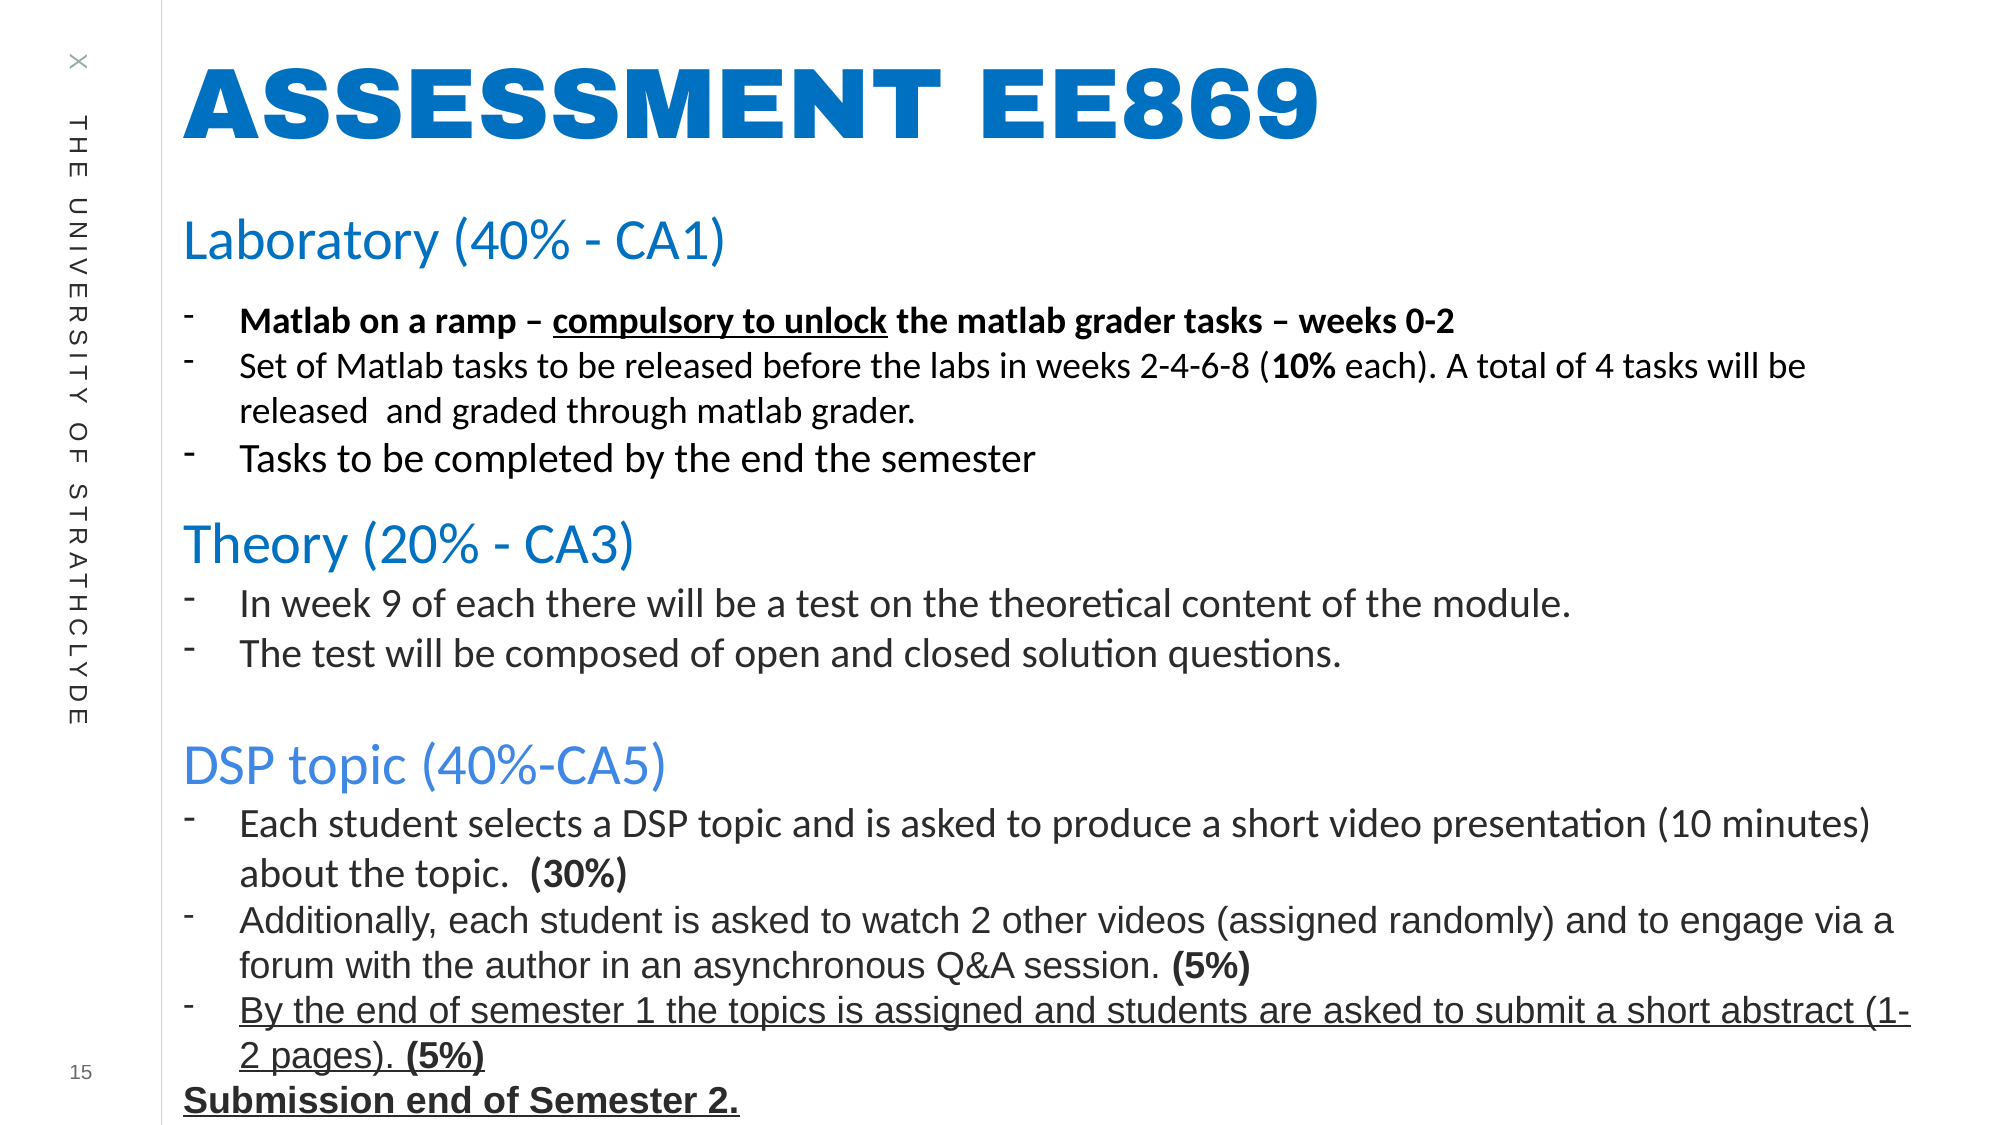

# ASSESSMENT EE869
Laboratory (40% - CA1)
Matlab on a ramp – compulsory to unlock the matlab grader tasks – weeks 0-2
Set of Matlab tasks to be released before the labs in weeks 2-4-6-8 (10% each). A total of 4 tasks will be released  and graded through matlab grader.
Tasks to be completed by the end the semester
Theory (20% - CA3)
In week 9 of each there will be a test on the theoretical content of the module.
The test will be composed of open and closed solution questions.

DSP topic (40%-CA5)
Each student selects a DSP topic and is asked to produce a short video presentation (10 minutes) about the topic.  (30%)
Additionally, each student is asked to watch 2 other videos (assigned randomly) and to engage via a forum with the author in an asynchronous Q&A session. (5%)
By the end of semester 1 the topics is assigned and students are asked to submit a short abstract (1-2 pages). (5%)
Submission end of Semester 2.
15